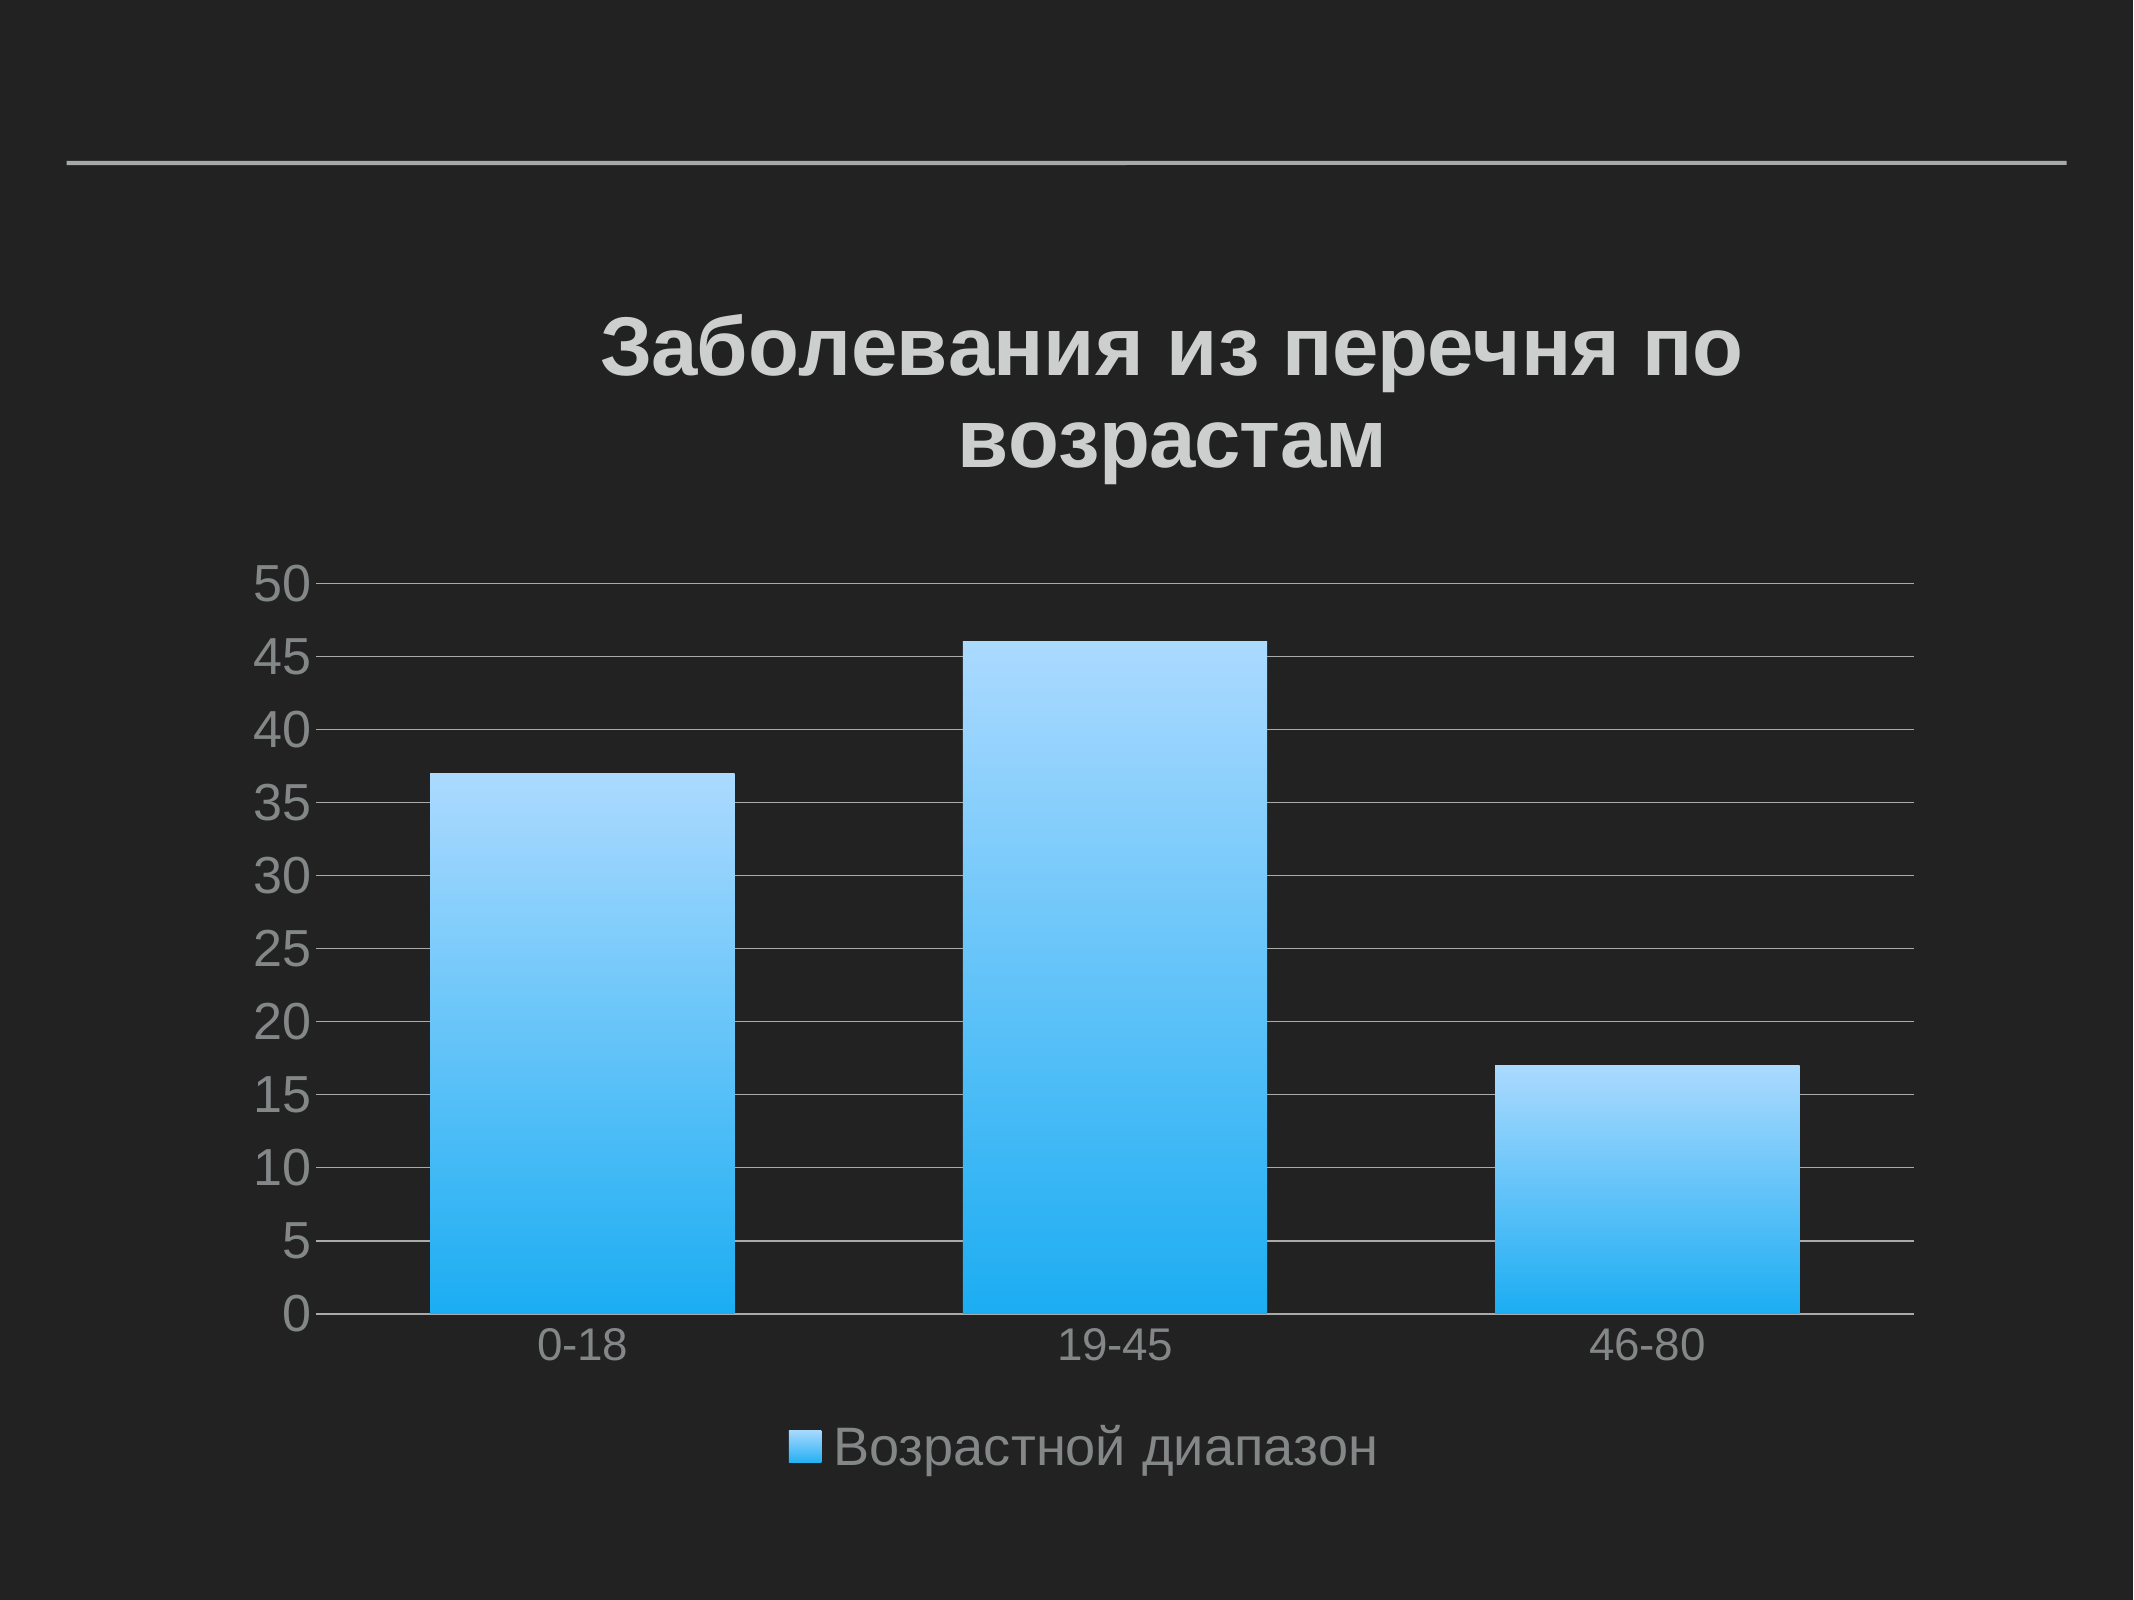

### Chart: Заболевания из перечня по возрастам

| Category |  |
|---|---|
| 0-18 | 37.0 |
| 19-45 | 46.0 |
| 46-80 | 17.0 |